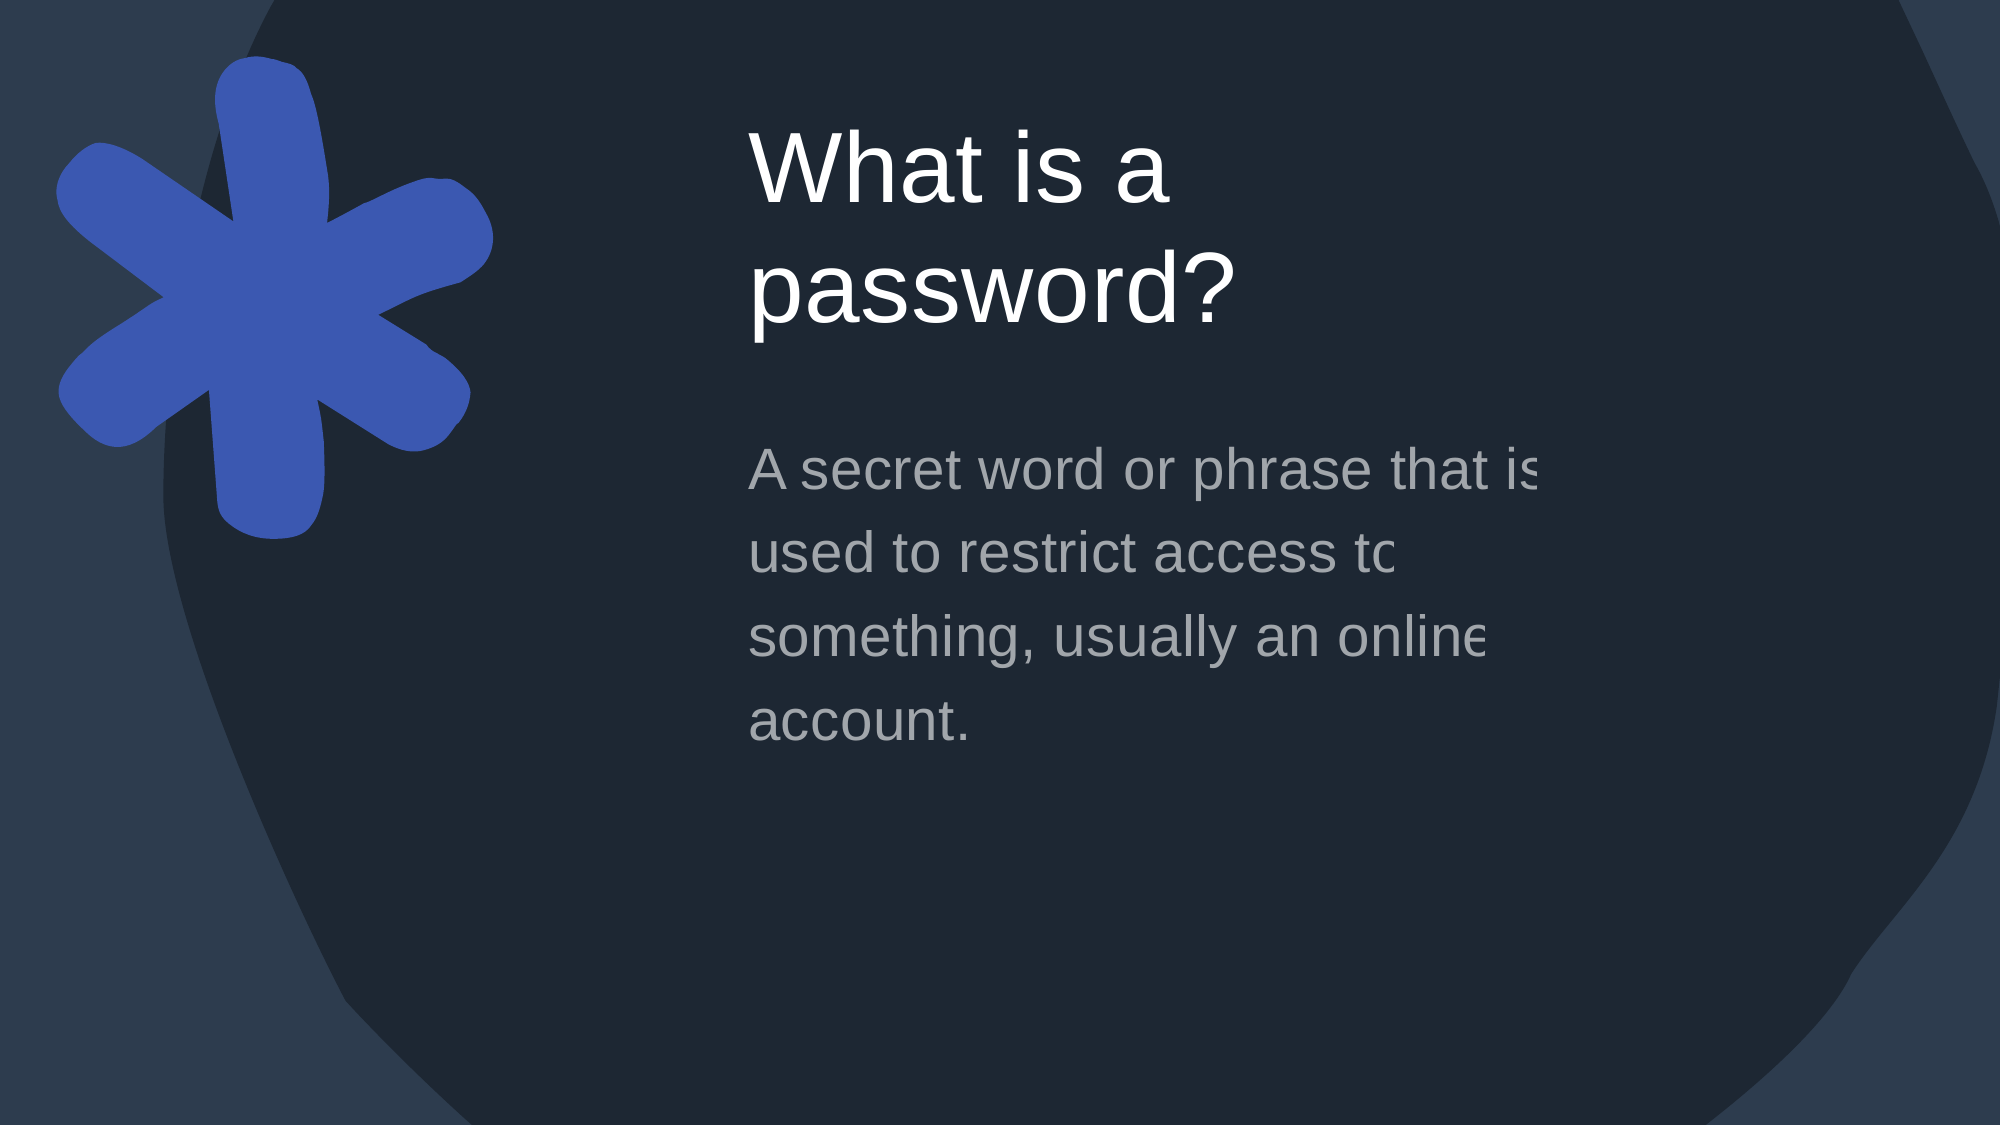

# What is a password?
A secret word or phrase that is used to restrict access to something, usually an online account.